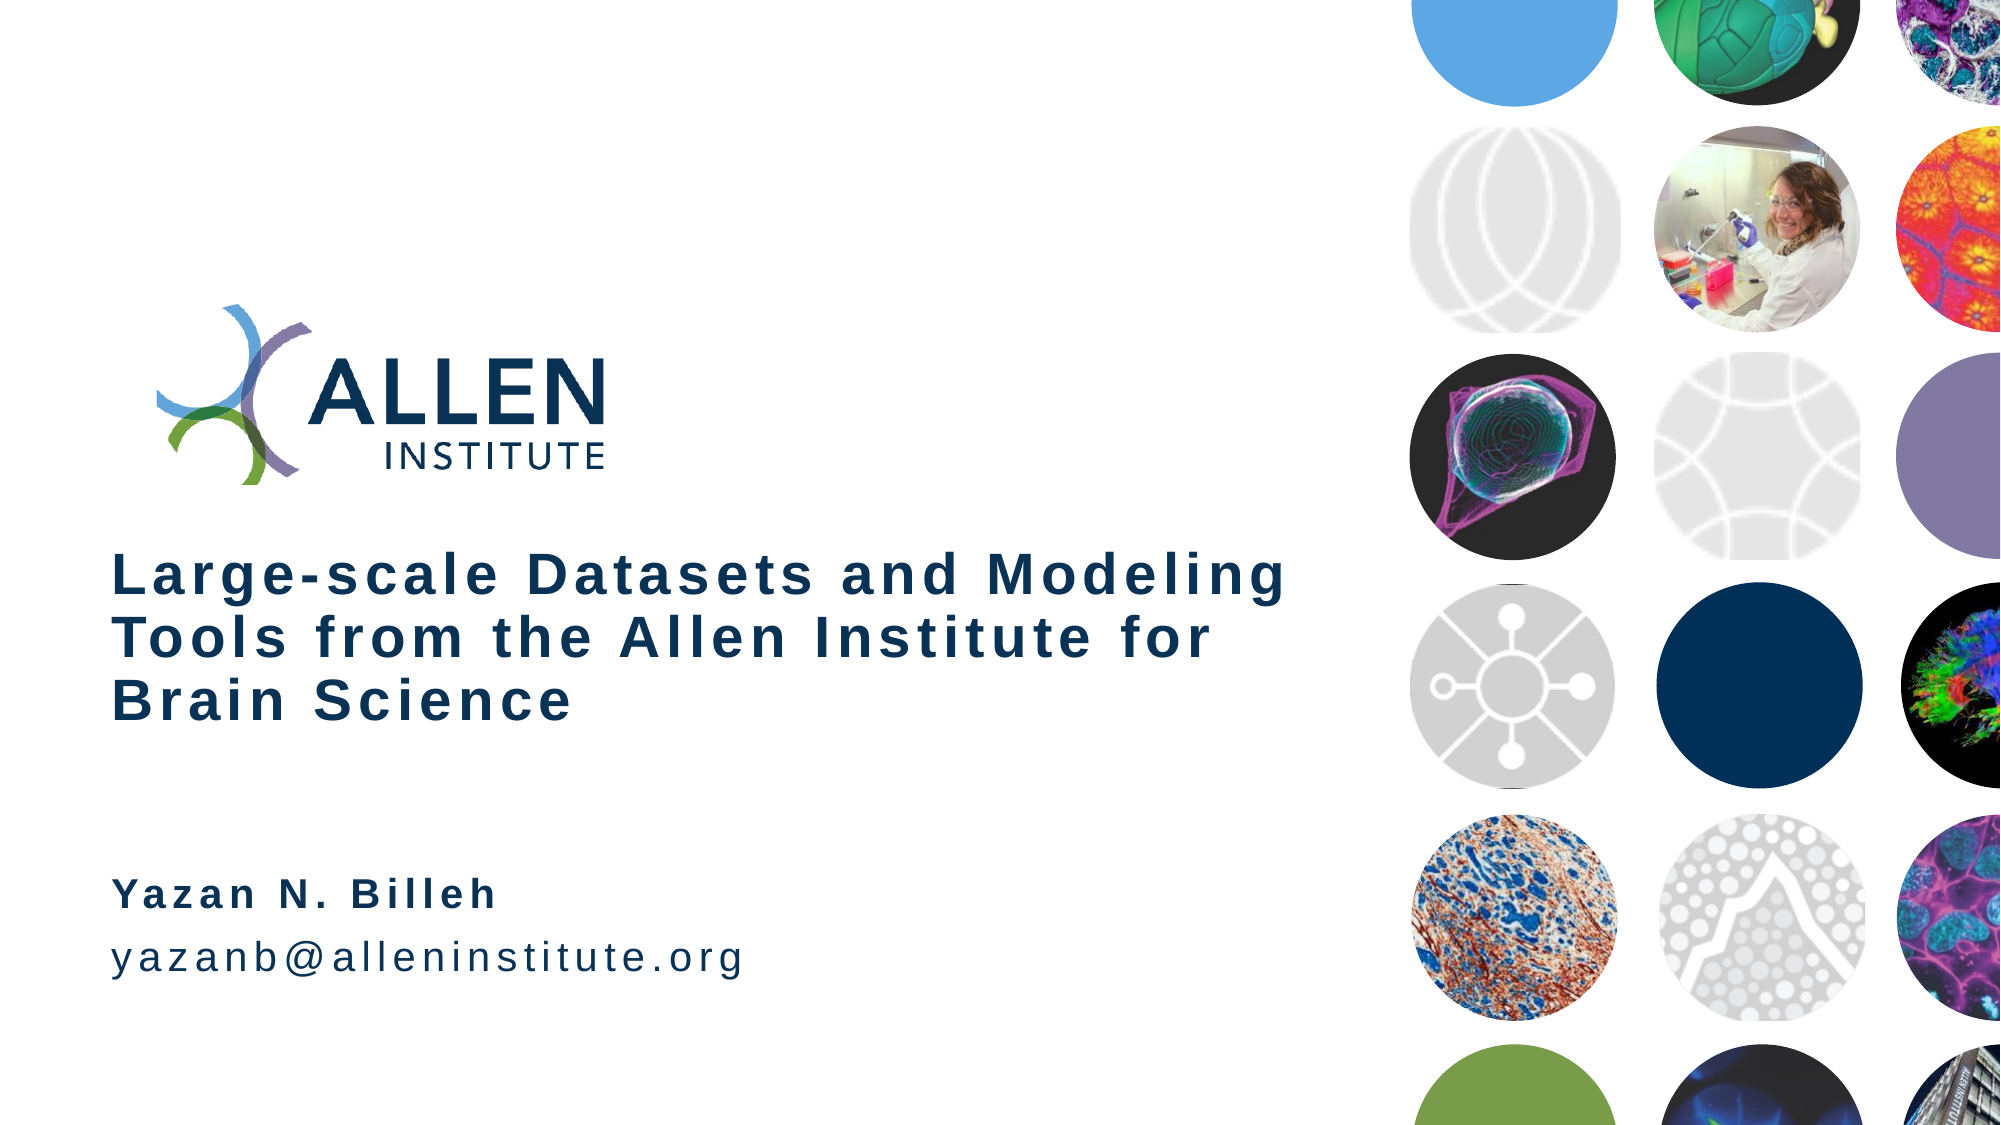

# Large-scale Datasets and Modeling Tools from the Allen Institute for Brain Science

Yazan N. Billeh
yazanb@alleninstitute.org